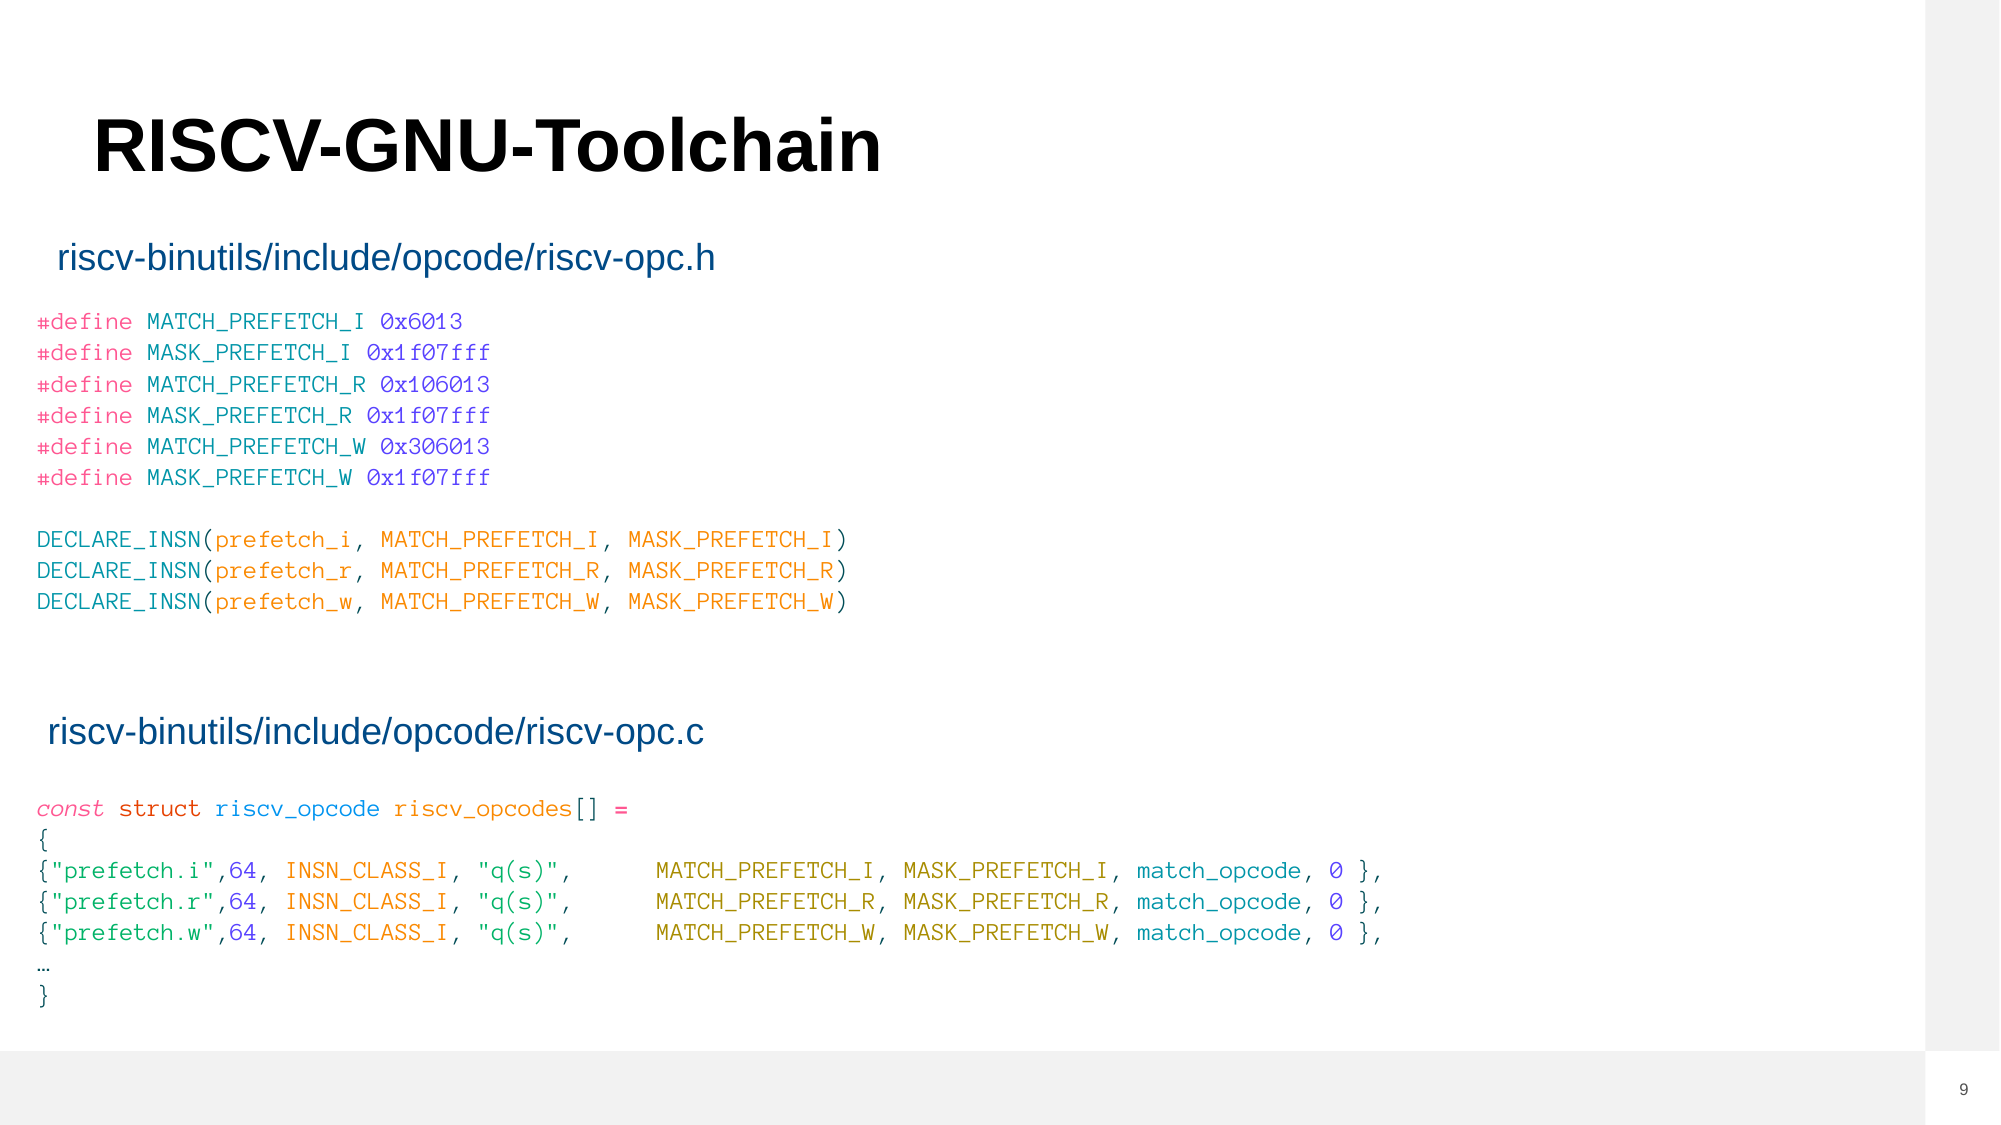

# RISCV-GNU-Toolchain
riscv-binutils/include/opcode/riscv-opc.h
#define MATCH_PREFETCH_I 0x6013
#define MASK_PREFETCH_I 0x1f07fff
#define MATCH_PREFETCH_R 0x106013
#define MASK_PREFETCH_R 0x1f07fff
#define MATCH_PREFETCH_W 0x306013
#define MASK_PREFETCH_W 0x1f07fff

DECLARE_INSN(prefetch_i, MATCH_PREFETCH_I, MASK_PREFETCH_I)
DECLARE_INSN(prefetch_r, MATCH_PREFETCH_R, MASK_PREFETCH_R)
DECLARE_INSN(prefetch_w, MATCH_PREFETCH_W, MASK_PREFETCH_W)

riscv-binutils/include/opcode/riscv-opc.c
const struct riscv_opcode riscv_opcodes[] =
{
{"prefetch.i",64, INSN_CLASS_I, "q(s)",      MATCH_PREFETCH_I, MASK_PREFETCH_I, match_opcode, 0 },
{"prefetch.r",64, INSN_CLASS_I, "q(s)",      MATCH_PREFETCH_R, MASK_PREFETCH_R, match_opcode, 0 },
{"prefetch.w",64, INSN_CLASS_I, "q(s)",      MATCH_PREFETCH_W, MASK_PREFETCH_W, match_opcode, 0 },
…
}